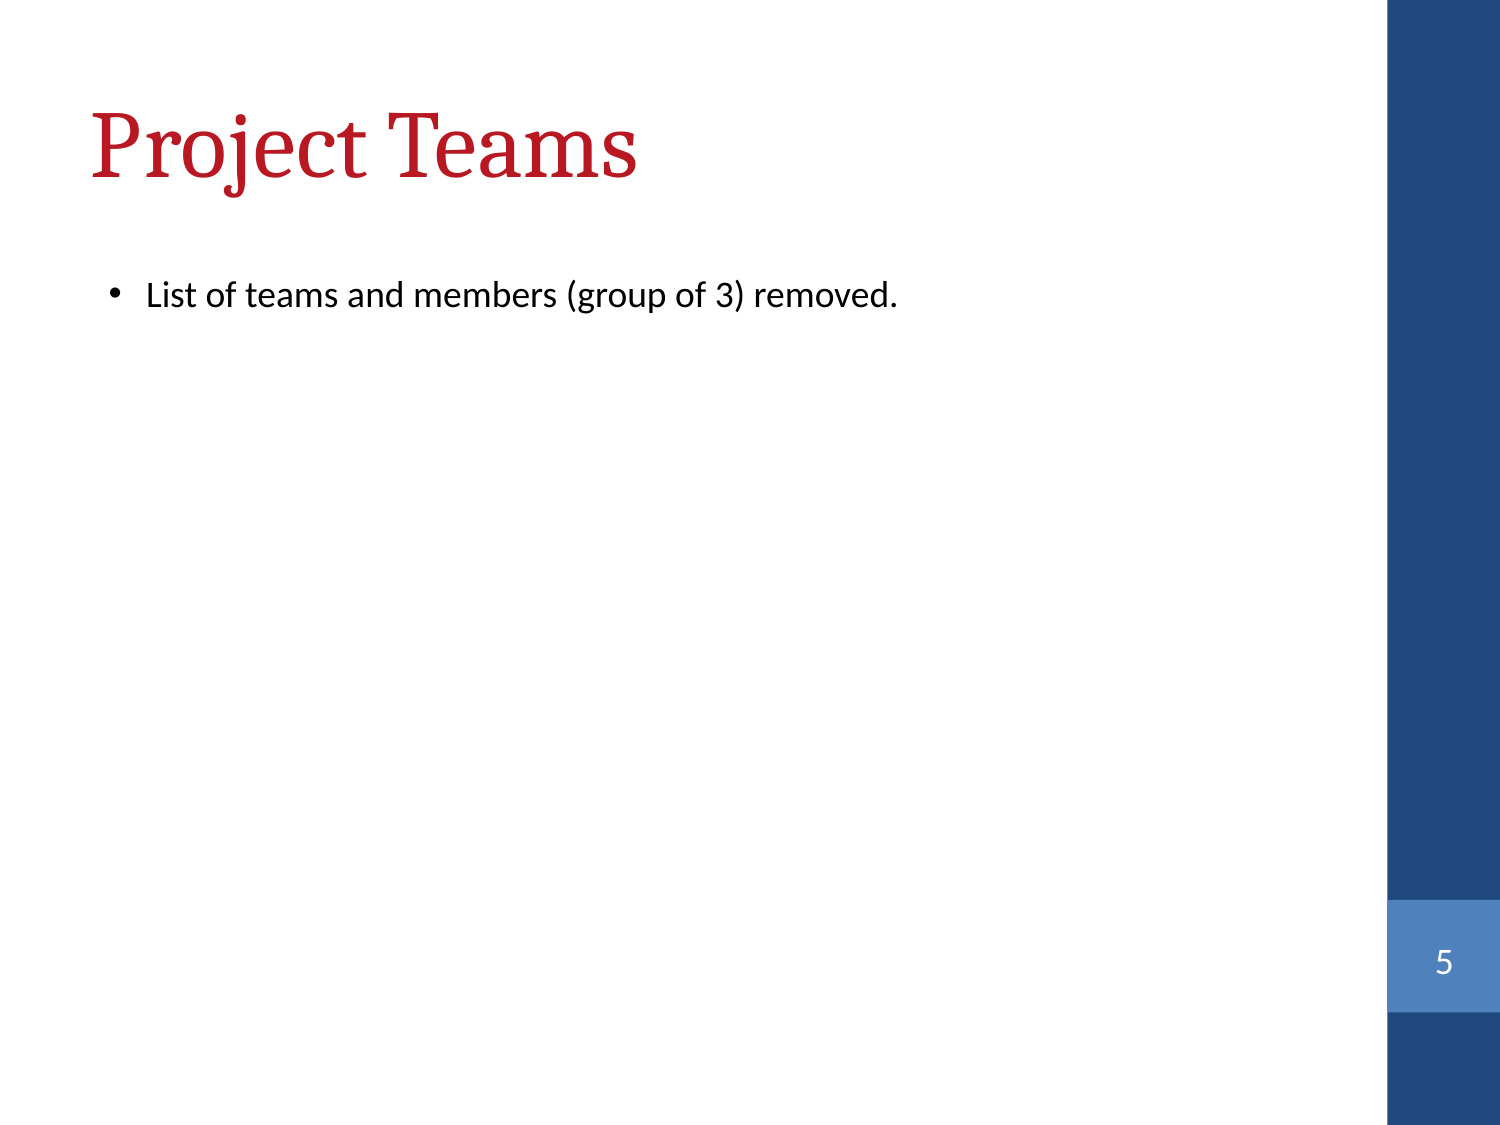

Project Teams
List of teams and members (group of 3) removed.
5